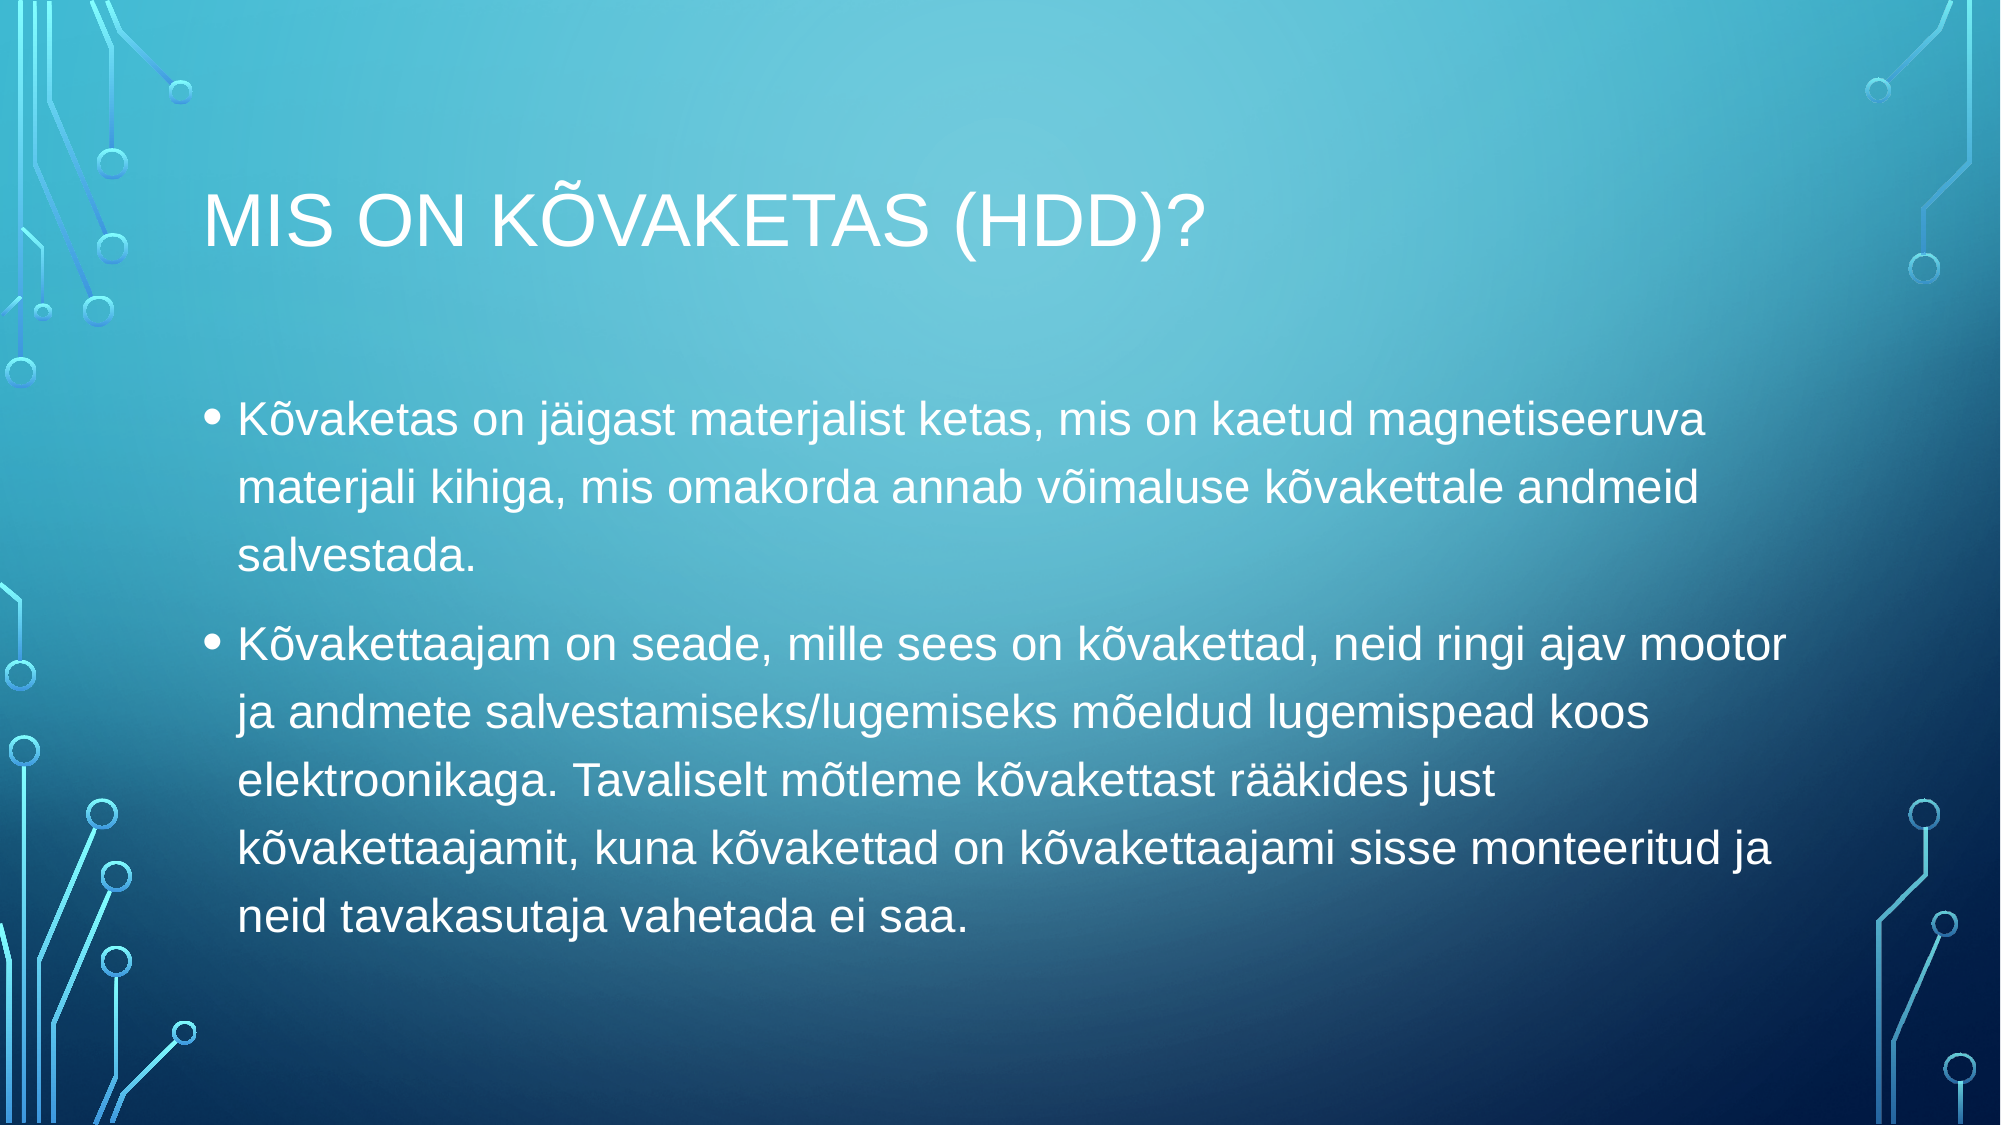

# Mis on kõvaketas (HDD)?
Kõvaketas on jäigast materjalist ketas, mis on kaetud magnetiseeruva materjali kihiga, mis omakorda annab võimaluse kõvakettale andmeid salvestada.
Kõvakettaajam on seade, mille sees on kõvakettad, neid ringi ajav mootor ja andmete salvestamiseks/lugemiseks mõeldud lugemispead koos elektroonikaga. Tavaliselt mõtleme kõvakettast rääkides just kõvakettaajamit, kuna kõvakettad on kõvakettaajami sisse monteeritud ja neid tavakasutaja vahetada ei saa.